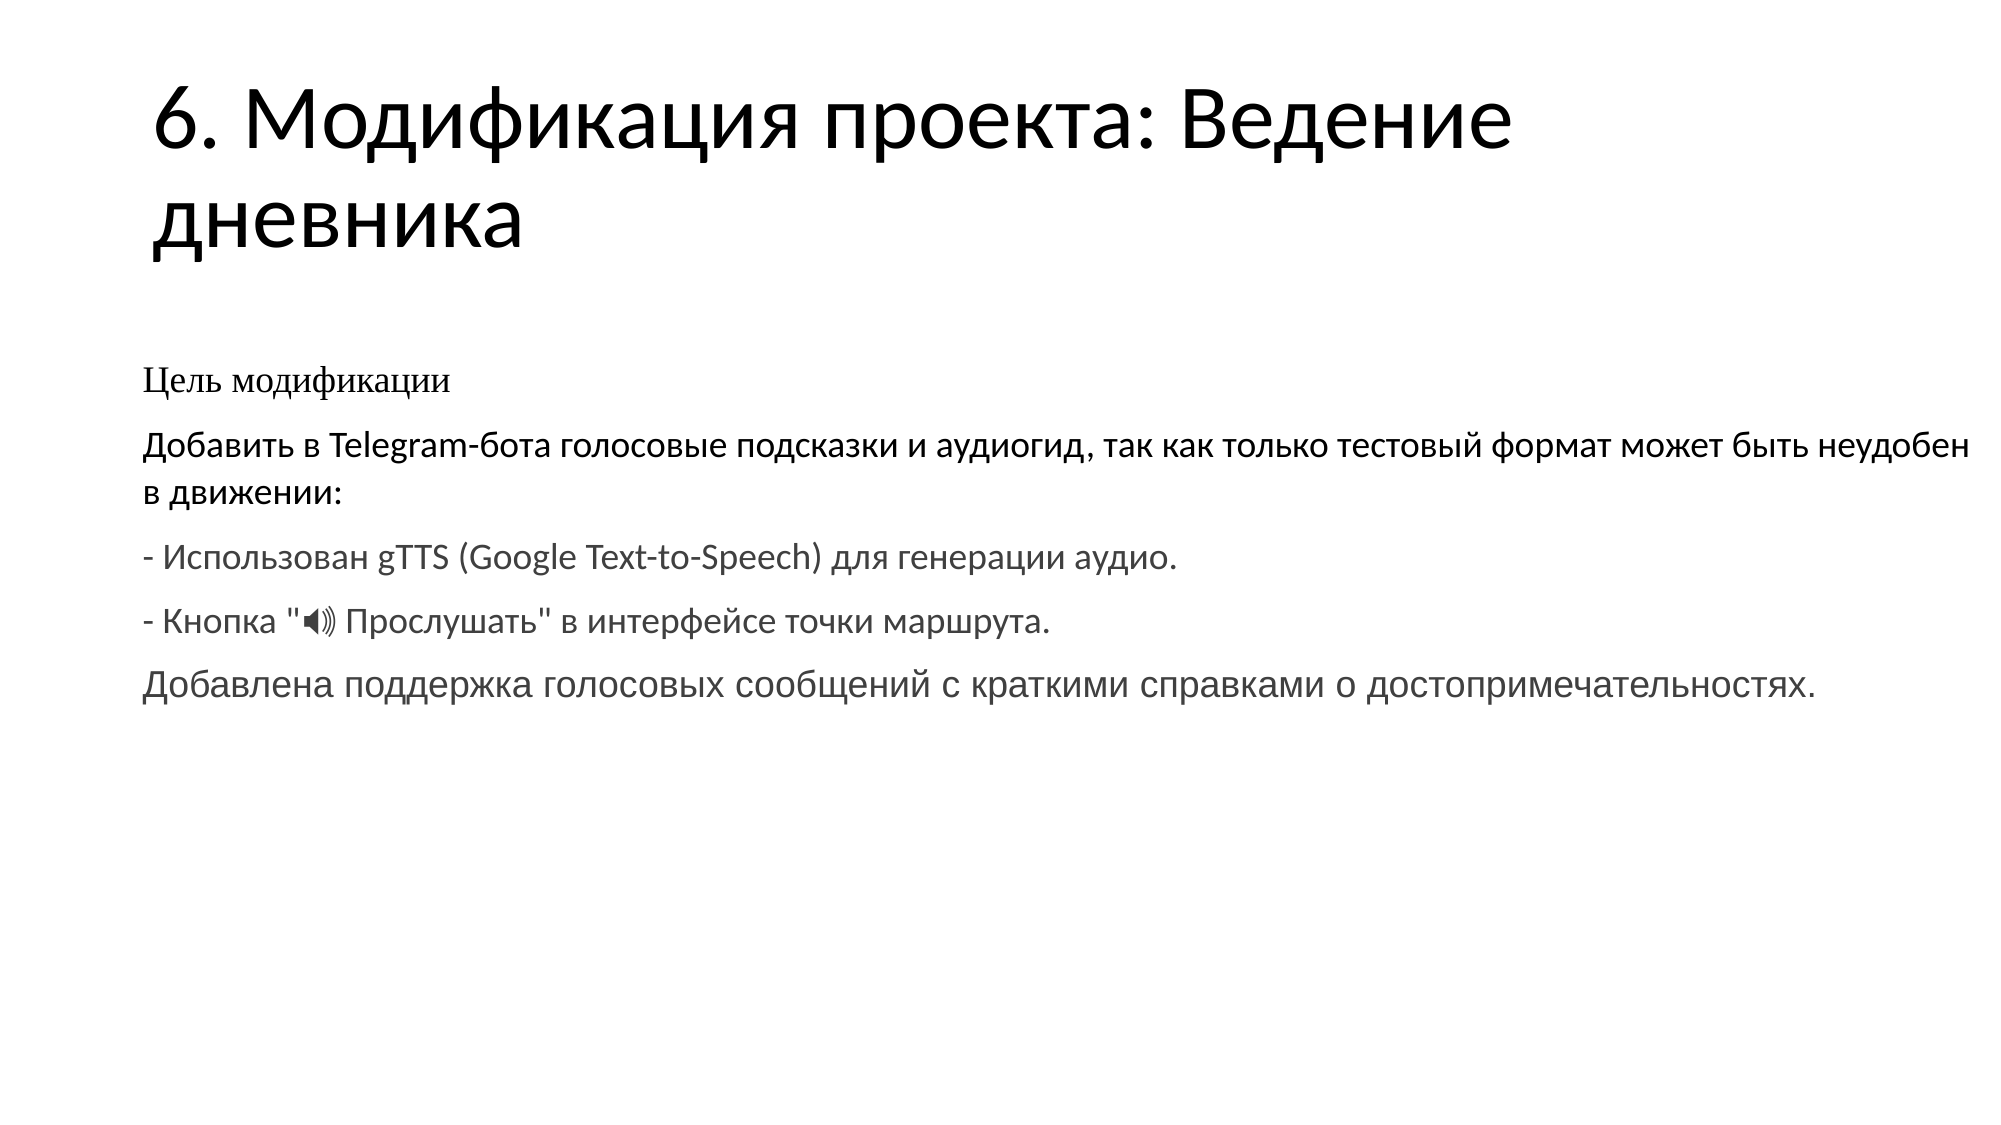

# 6. Модификация проекта: Ведение дневника
Цель модификации
Добавить в Telegram-бота голосовые подсказки и аудиогид, так как только тестовый формат может быть неудобен в движении:
- Использован gTTS (Google Text-to-Speech) для генерации аудио.
- Кнопка "🔊 Прослушать" в интерфейсе точки маршрута.
Добавлена поддержка голосовых сообщений с краткими справками о достопримечательностях.